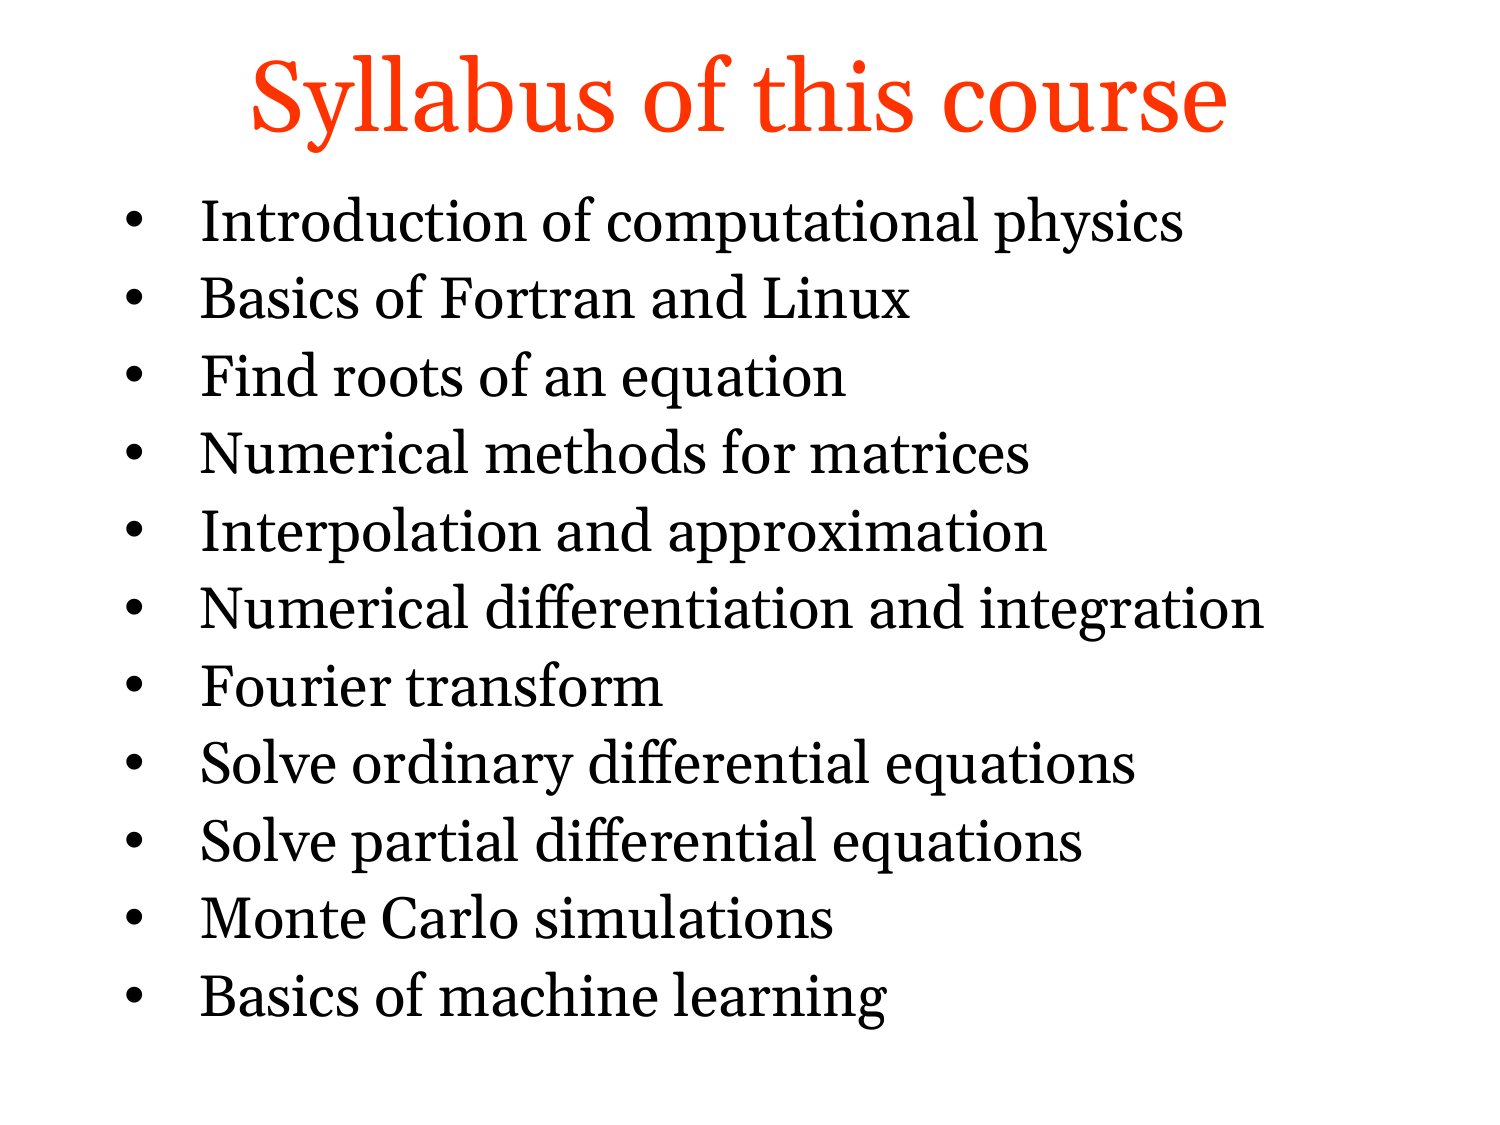

Syllabus of this course
Introduction of computational physics
Basics of Fortran and Linux
Find roots of an equation
Numerical methods for matrices
Interpolation and approximation
Numerical differentiation and integration
Fourier transform
Solve ordinary differential equations
Solve partial differential equations
Monte Carlo simulations
Basics of machine learning